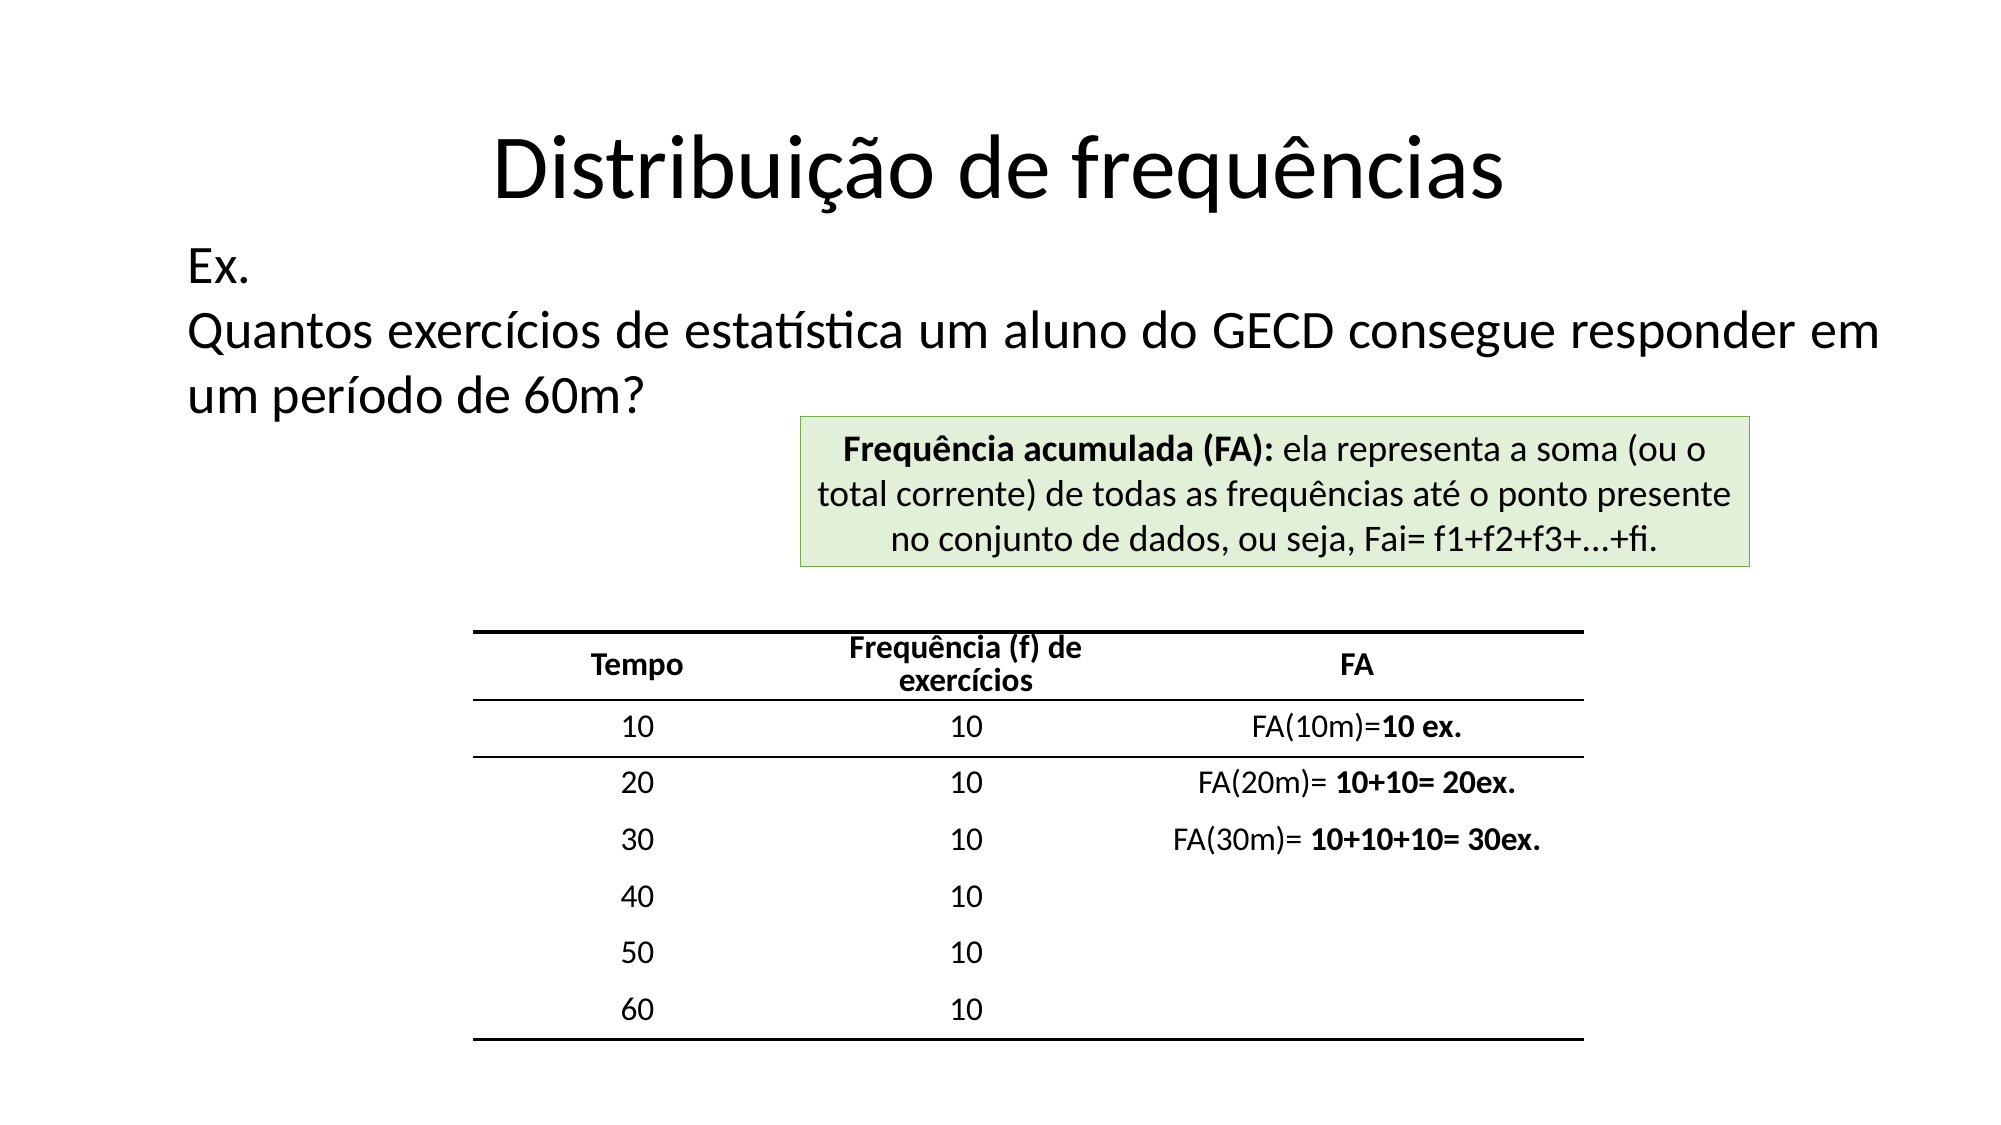

# Distribuição de frequências
Ex.
Quantos exercícios de estatística um aluno do GECD consegue responder em um período de 60m?
Frequência acumulada (FA): ela representa a soma (ou o total corrente) de todas as frequências até o ponto presente no conjunto de dados, ou seja, Fai= f1+f2+f3+...+fi.
| Tempo | Frequência (f) de exercícios | FA |
| --- | --- | --- |
| 10 | 10 | FA(10m)=10 ex. |
| 20 | 10 | FA(20m)= 10+10= 20ex. |
| 30 | 10 | FA(30m)= 10+10+10= 30ex. |
| 40 | 10 |  |
| 50 | 10 |  |
| 60 | 10 |  |